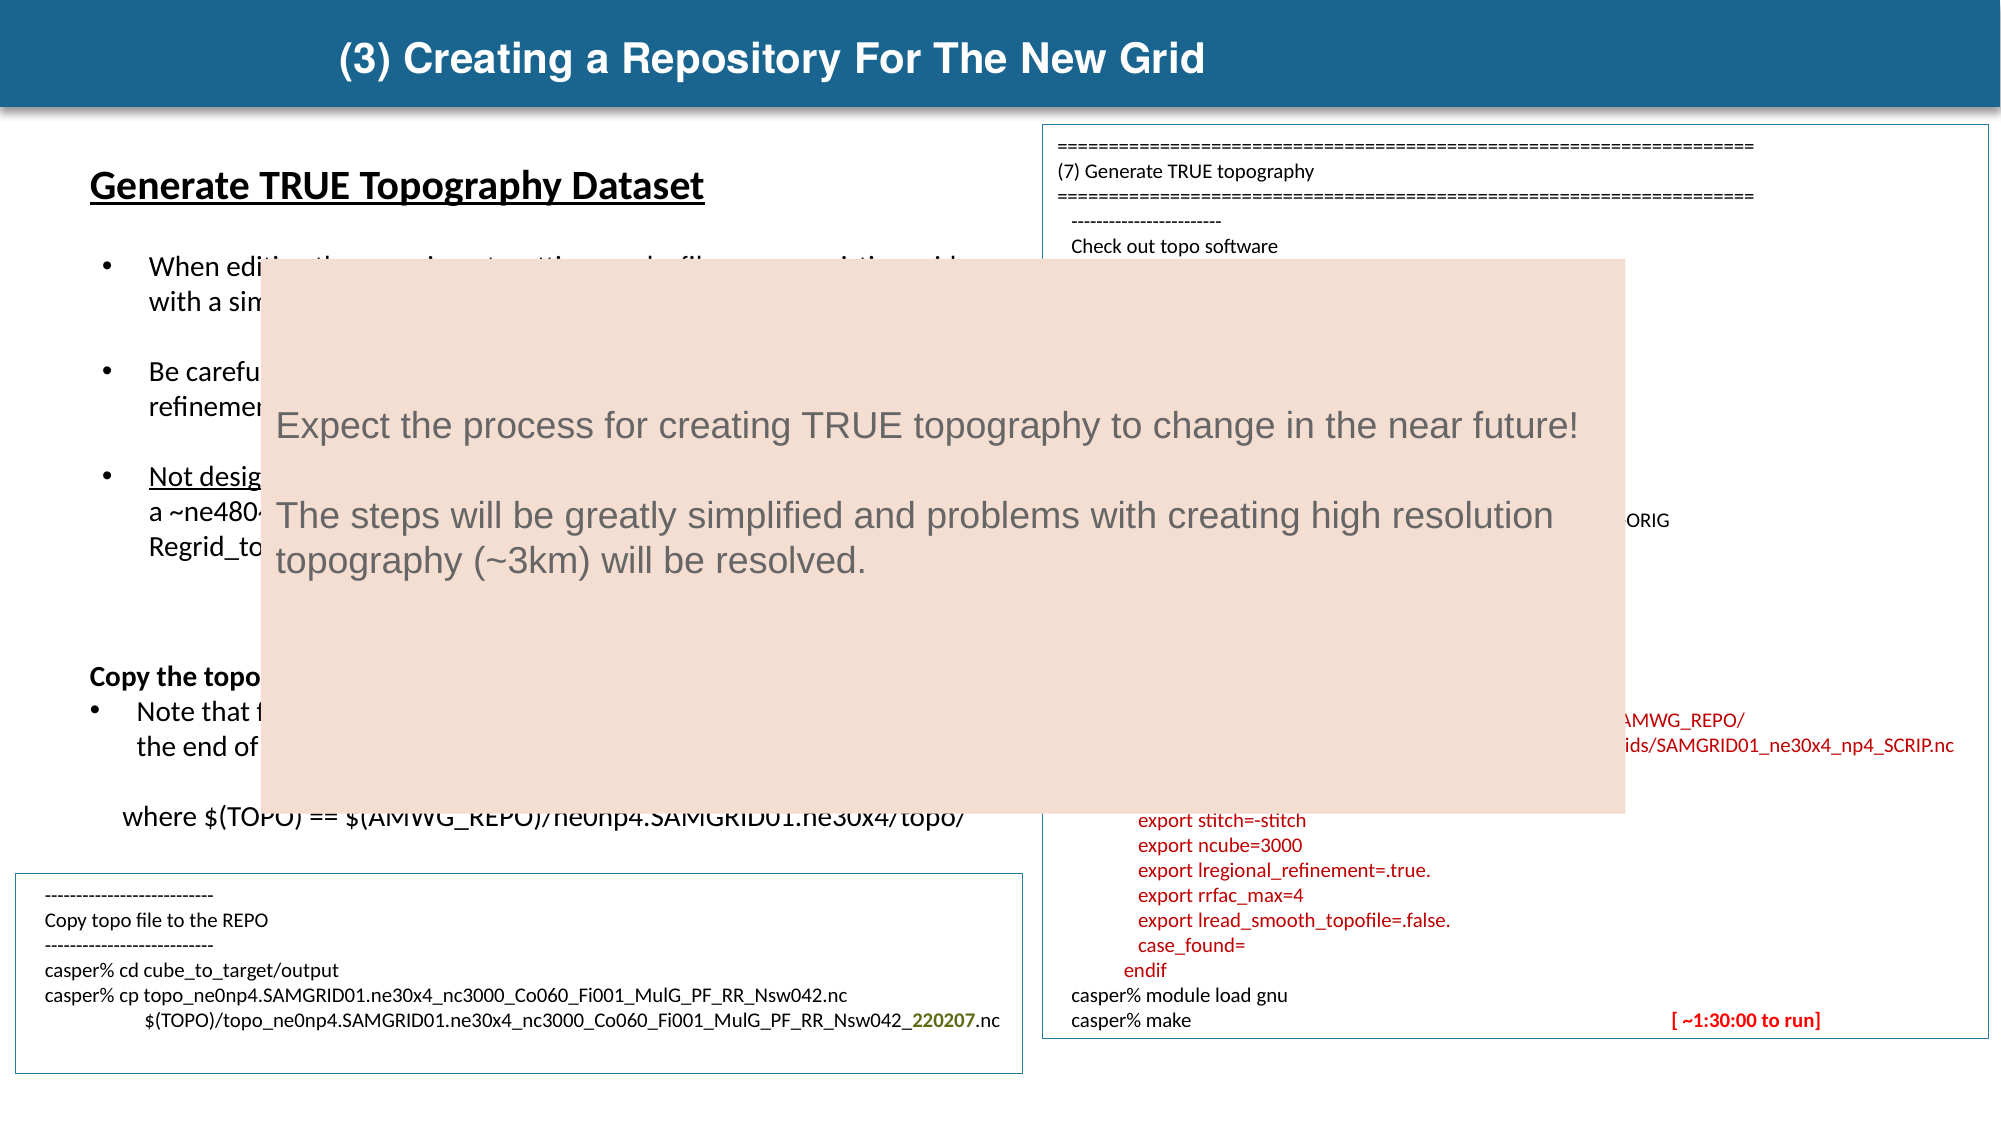

# (3) Creating a Repository For The New Grid
====================================================================
(7) Generate TRUE topography
====================================================================
   ------------------------
   Check out topo software
   ------------------------
   cheyenne% cd $(VRM_tools)/gen_topo
   cheyenne% mkdir topo
   cheyenne% git clone https://github.com/NCAR/Topo.git topo
   cheyenne% cd topo

   ------------------------------------------------
   Configure for the new grid and run the program
   ------------------------------------------------
   cheyenne% execcasper
   casper% cp experiment_settings.make experiment_settings.make-ORIG
   casper% vi experiment_settings.make
     - Comment out the current 'export case=' line
     - Add:      export case=SAMGRID01.30_x4_C0060_ridge
     - Add setting for this case:
              ifeq ($(case),SAMGRID01.30_x4_C0060_ridge)
                 export ncube_sph_smooth_coarse=060
                 export output_grid=topo_ne0np4.SAMGRID01.ne30x4
                 export grid_descriptor_fname=$(AMWG_DEMO_FEB22)/AMWG_REPO/
                                                                ne0np4.SAMGRID01.ne30x4/grids/SAMGRID01_ne30x4_np4_SCRIP.nc
                 export nwindow_halfwidth=042
                 export rdgwin=_Nsw$(nwindow_halfwidth)
                 export stitch=-stitch
                 export ncube=3000
                 export lregional_refinement=.true.
                 export rrfac_max=4
                 export lread_smooth_topofile=.false.
                 case_found=
              endif
   casper% module load gnu
   casper% make                                                                                                     [ ~1:30:00 to run]
Generate TRUE Topography Dataset

When editing the experiment_settings.make file, use an existing grid with a similar refinement as a guide for adding your new grid.

Be careful, make sure that the rrfac_max value matches the refinement level of your grid.

Not designed for ~3km resolutions....  YET!  In the meantime, generate a ~ne480~ refinement topography for your region and then adapt the Regrid_topo script to interpolate values from this file.

Expect the process for creating TRUE topography to change in the near future!

The steps will be greatly simplified and problems with creating high resolution topography (~3km) will be resolved.

Copy the topo file to REPO  directory:
Note that for this topo file the user MUST add the VRM_DATE value to the end of the filename.

     where $(TOPO) == $(AMWG_REPO)/ne0np4.SAMGRID01.ne30x4/topo/
   ---------------------------
   Copy topo file to the REPO
   ---------------------------
   casper% cd cube_to_target/output
   casper% cp topo_ne0np4.SAMGRID01.ne30x4_nc3000_Co060_Fi001_MulG_PF_RR_Nsw042.nc
                        $(TOPO)/topo_ne0np4.SAMGRID01.ne30x4_nc3000_Co060_Fi001_MulG_PF_RR_Nsw042_220207.nc